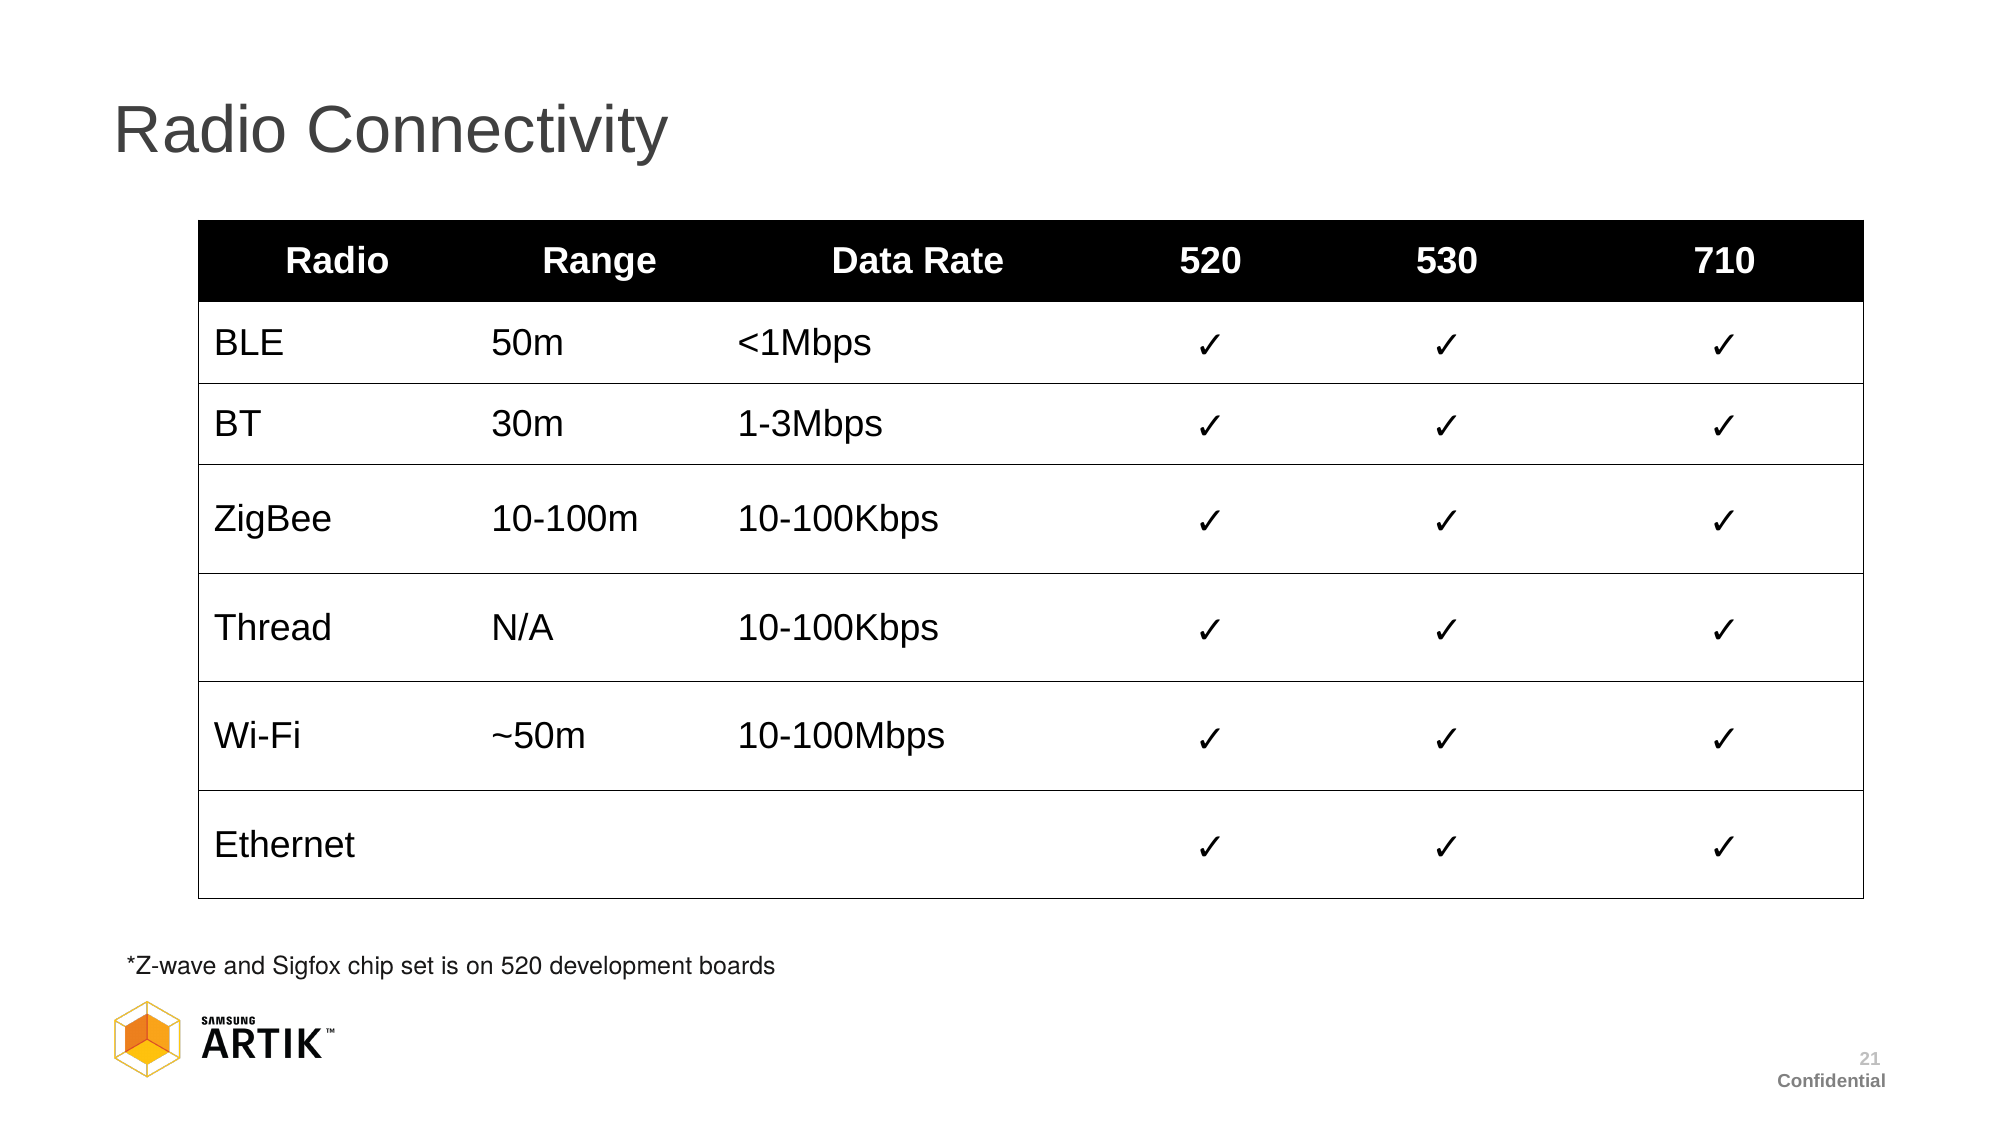

# Radio Connectivity
| Radio | Range | Data Rate | 520 | 530 | 710 |
| --- | --- | --- | --- | --- | --- |
| BLE | 50m | <1Mbps | ✓ | ✓ | ✓ |
| BT | 30m | 1-3Mbps | ✓ | ✓ | ✓ |
| ZigBee | 10-100m | 10-100Kbps | ✓ | ✓ | ✓ |
| Thread | N/A | 10-100Kbps | ✓ | ✓ | ✓ |
| Wi-Fi | ~50m | 10-100Mbps | ✓ | ✓ | ✓ |
| Ethernet |  |  | ✓ | ✓ | ✓ |

*Z-wave and Sigfox chip set is on 520 development boards